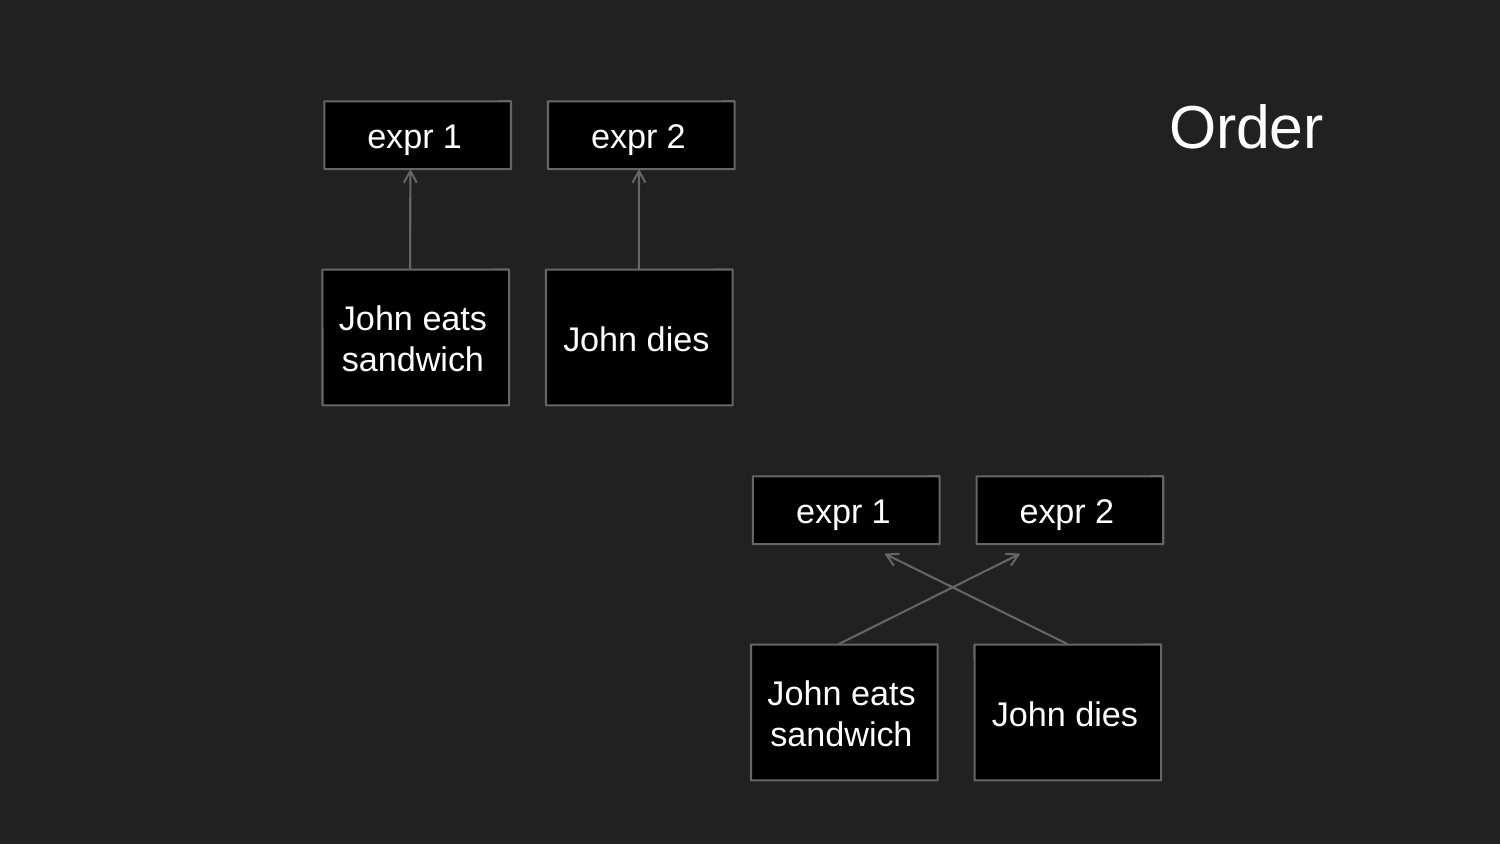

Order

expr 1

expr 2

John eats
sandwich

John dies

expr 1

expr 2

John eats
sandwich

John dies